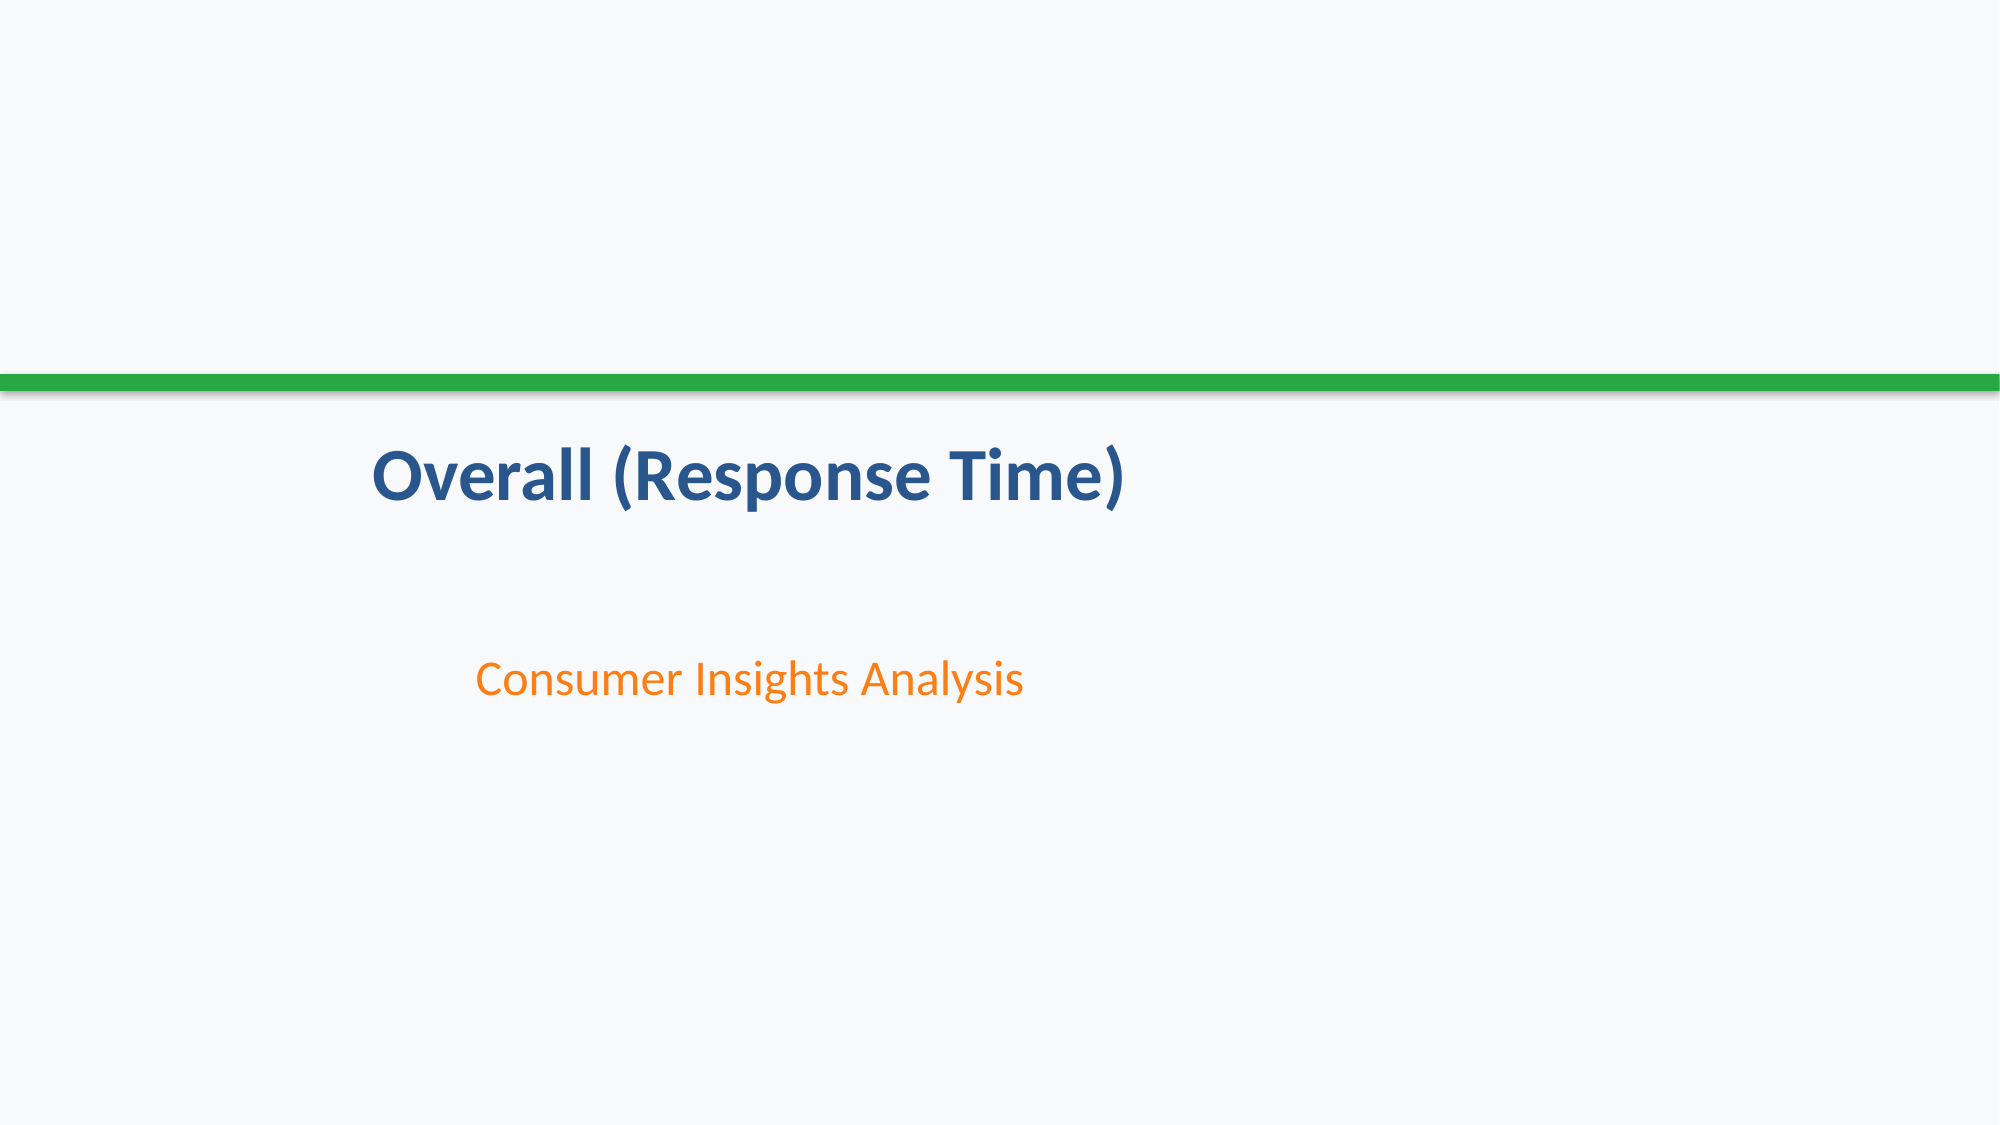

# Overall (Response Time)

Consumer Insights Analysis